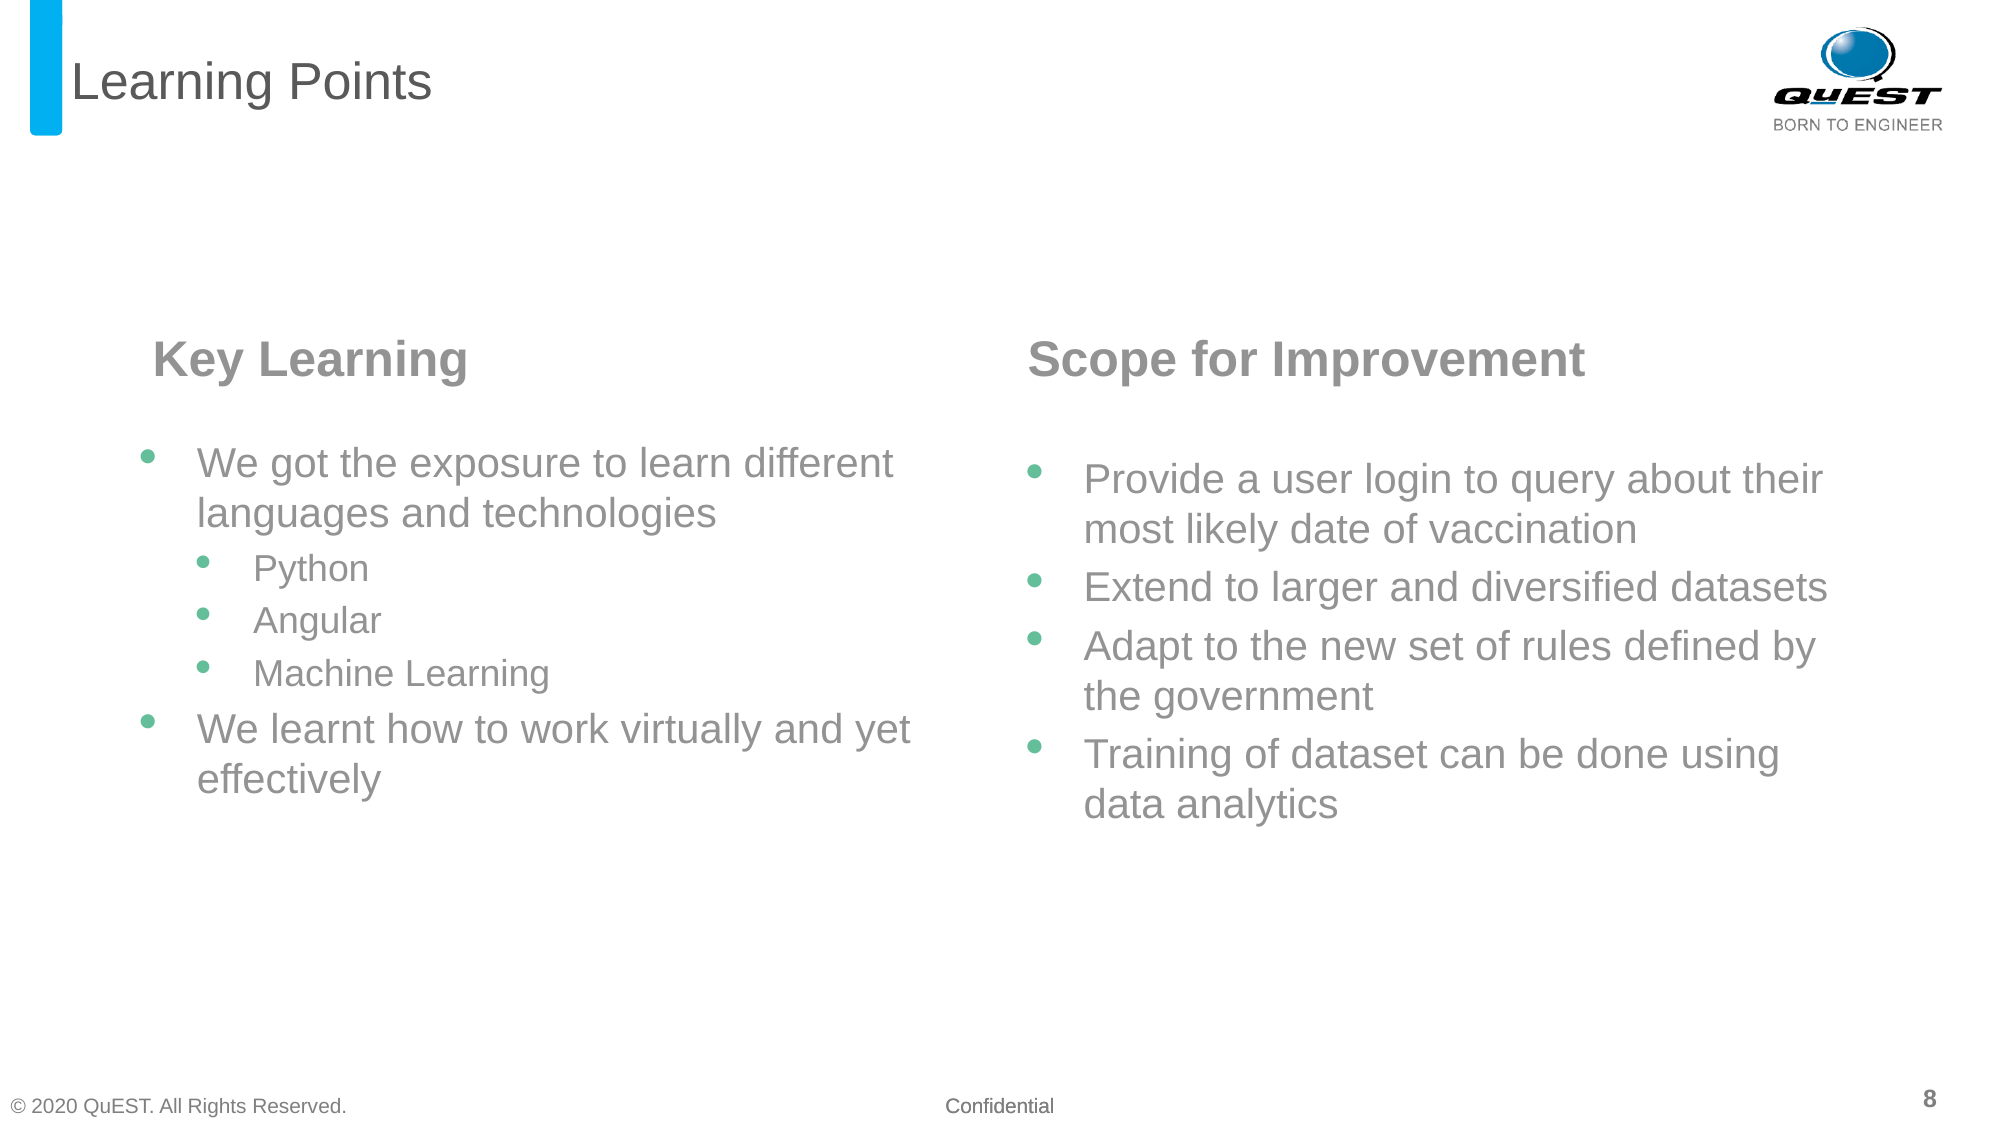

# Learning Points
Key Learning
Scope for Improvement
We got the exposure to learn different languages and technologies
Python
Angular
Machine Learning
We learnt how to work virtually and yet effectively

Provide a user login to query about their most likely date of vaccination
Extend to larger and diversified datasets
Adapt to the new set of rules defined by the government
Training of dataset can be done using data analytics